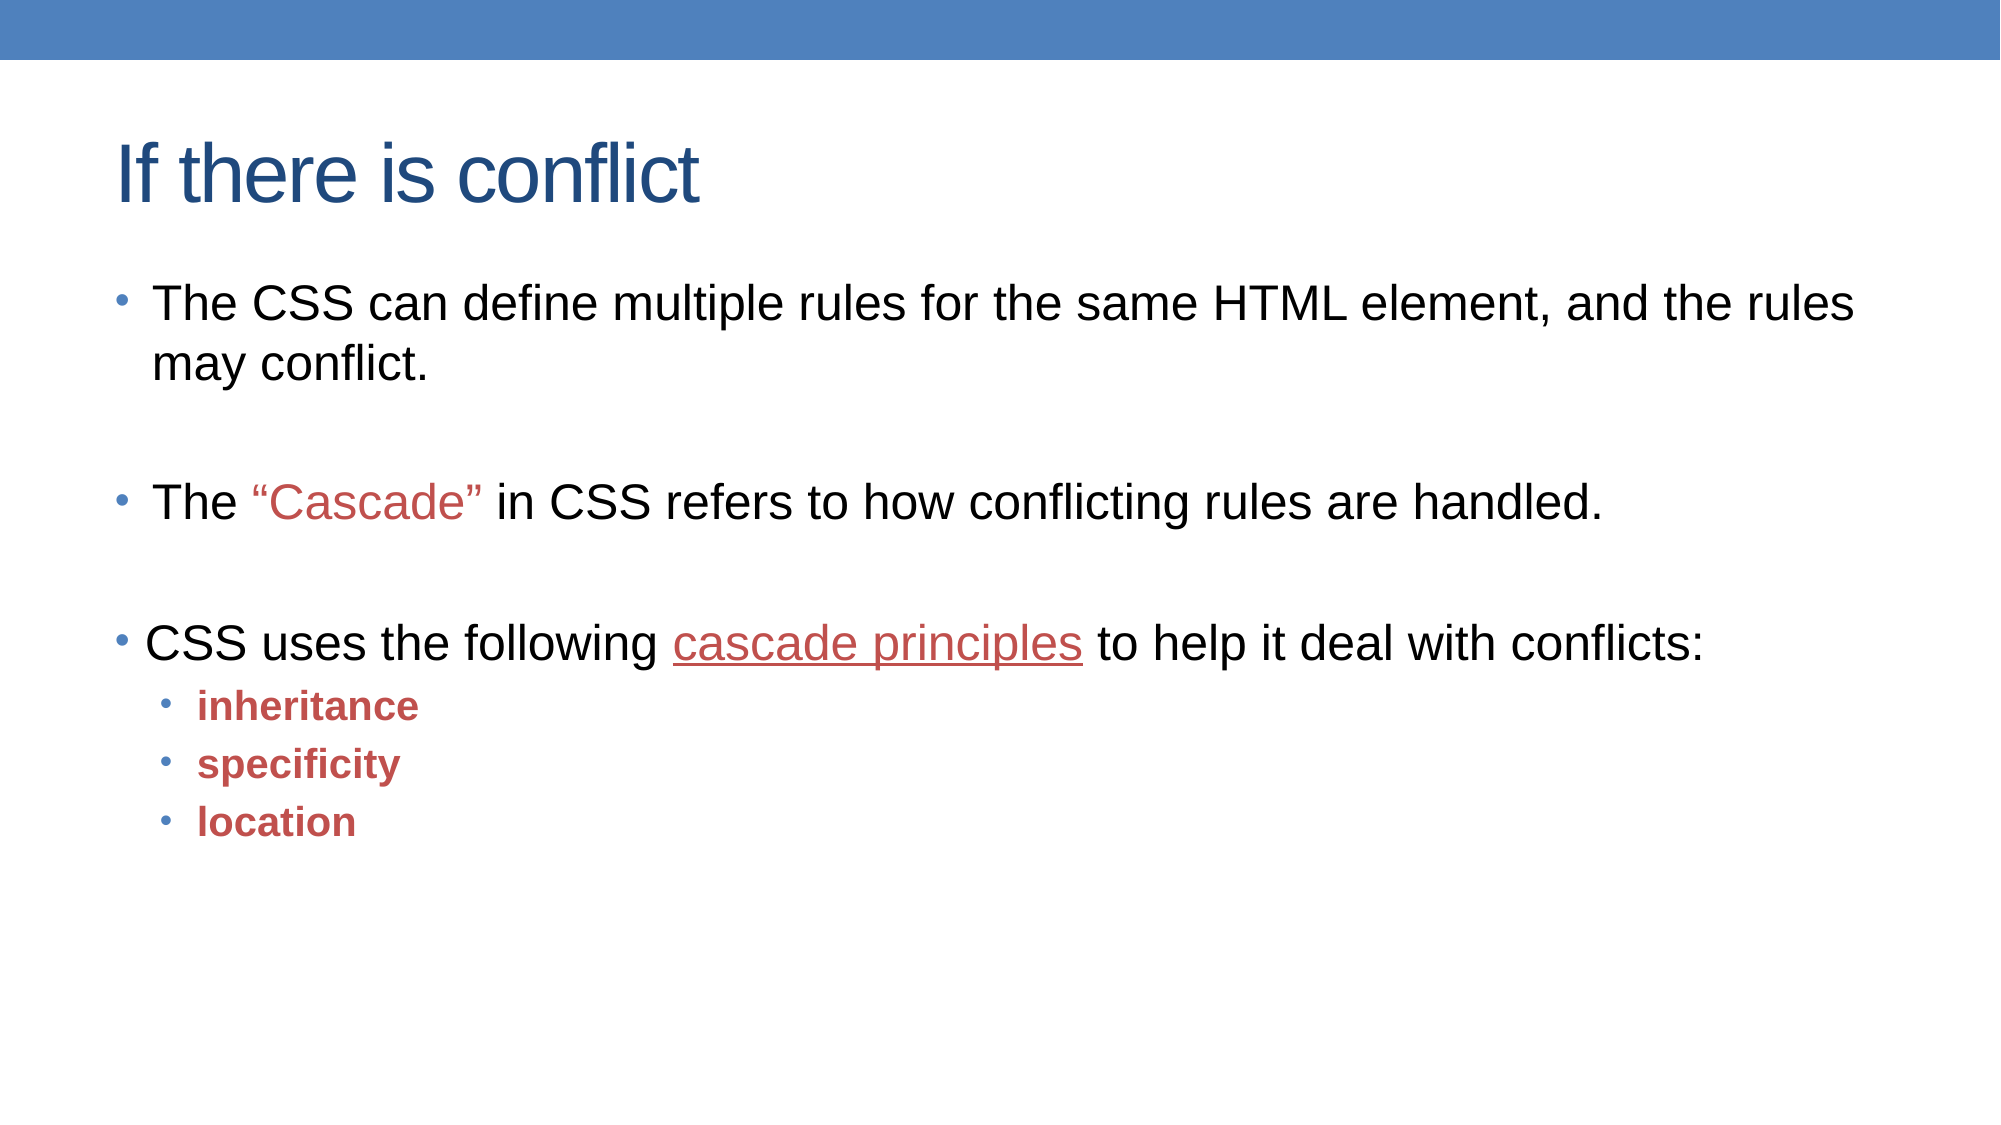

# If there is conflict
The CSS can define multiple rules for the same HTML element, and the rules may conflict.

The “Cascade” in CSS refers to how conflicting rules are handled.

CSS uses the following cascade principles to help it deal with conflicts:
inheritance
specificity
location